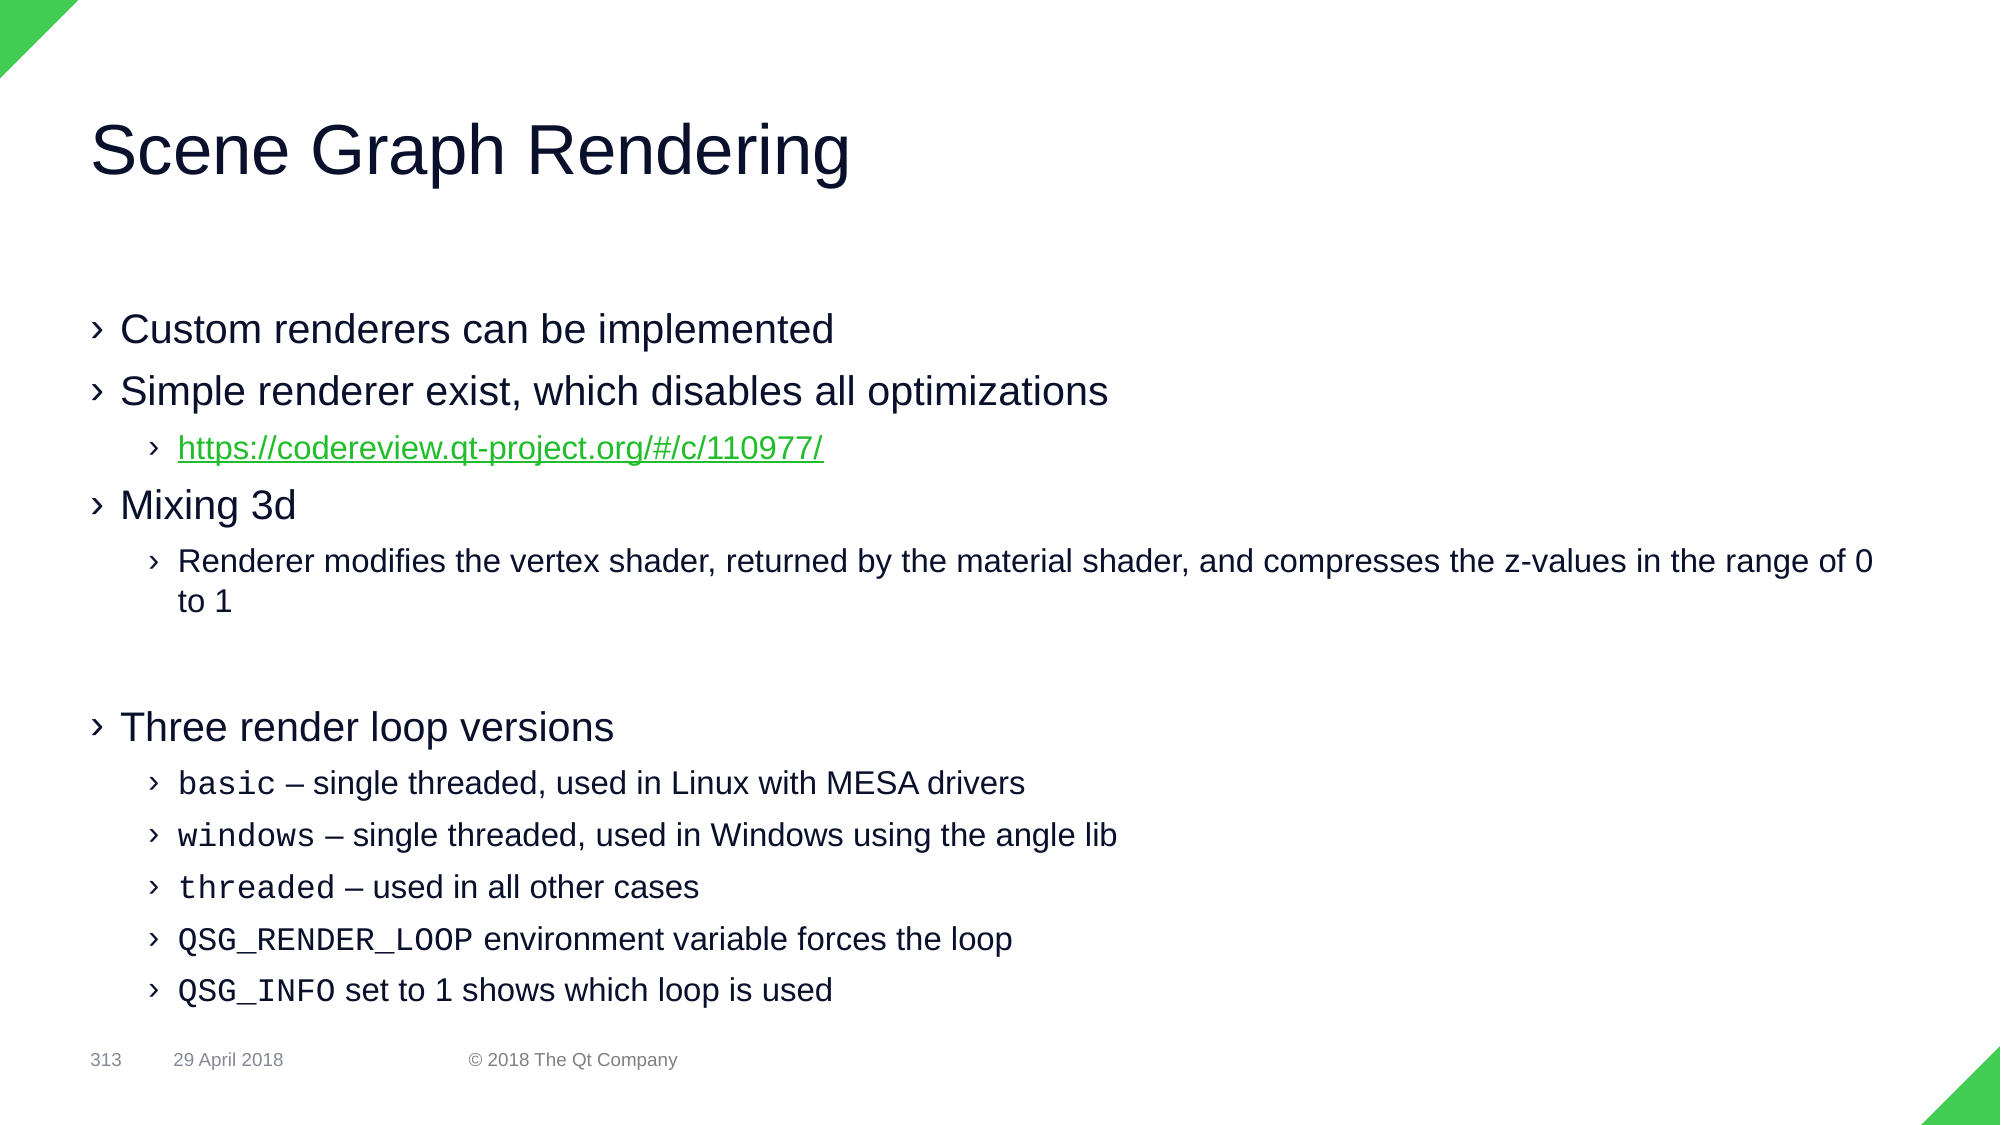

# Scene Graph Rendering
Custom renderers can be implemented
Simple renderer exist, which disables all optimizations
https://codereview.qt-project.org/#/c/110977/
Mixing 3d
Renderer modifies the vertex shader, returned by the material shader, and compresses the z-values in the range of 0 to 1

Three render loop versions
basic – single threaded, used in Linux with MESA drivers
windows – single threaded, used in Windows using the angle lib
threaded – used in all other cases
QSG_RENDER_LOOP environment variable forces the loop
QSG_INFO set to 1 shows which loop is used

313
© 2018 The Qt Company
29 April 2018